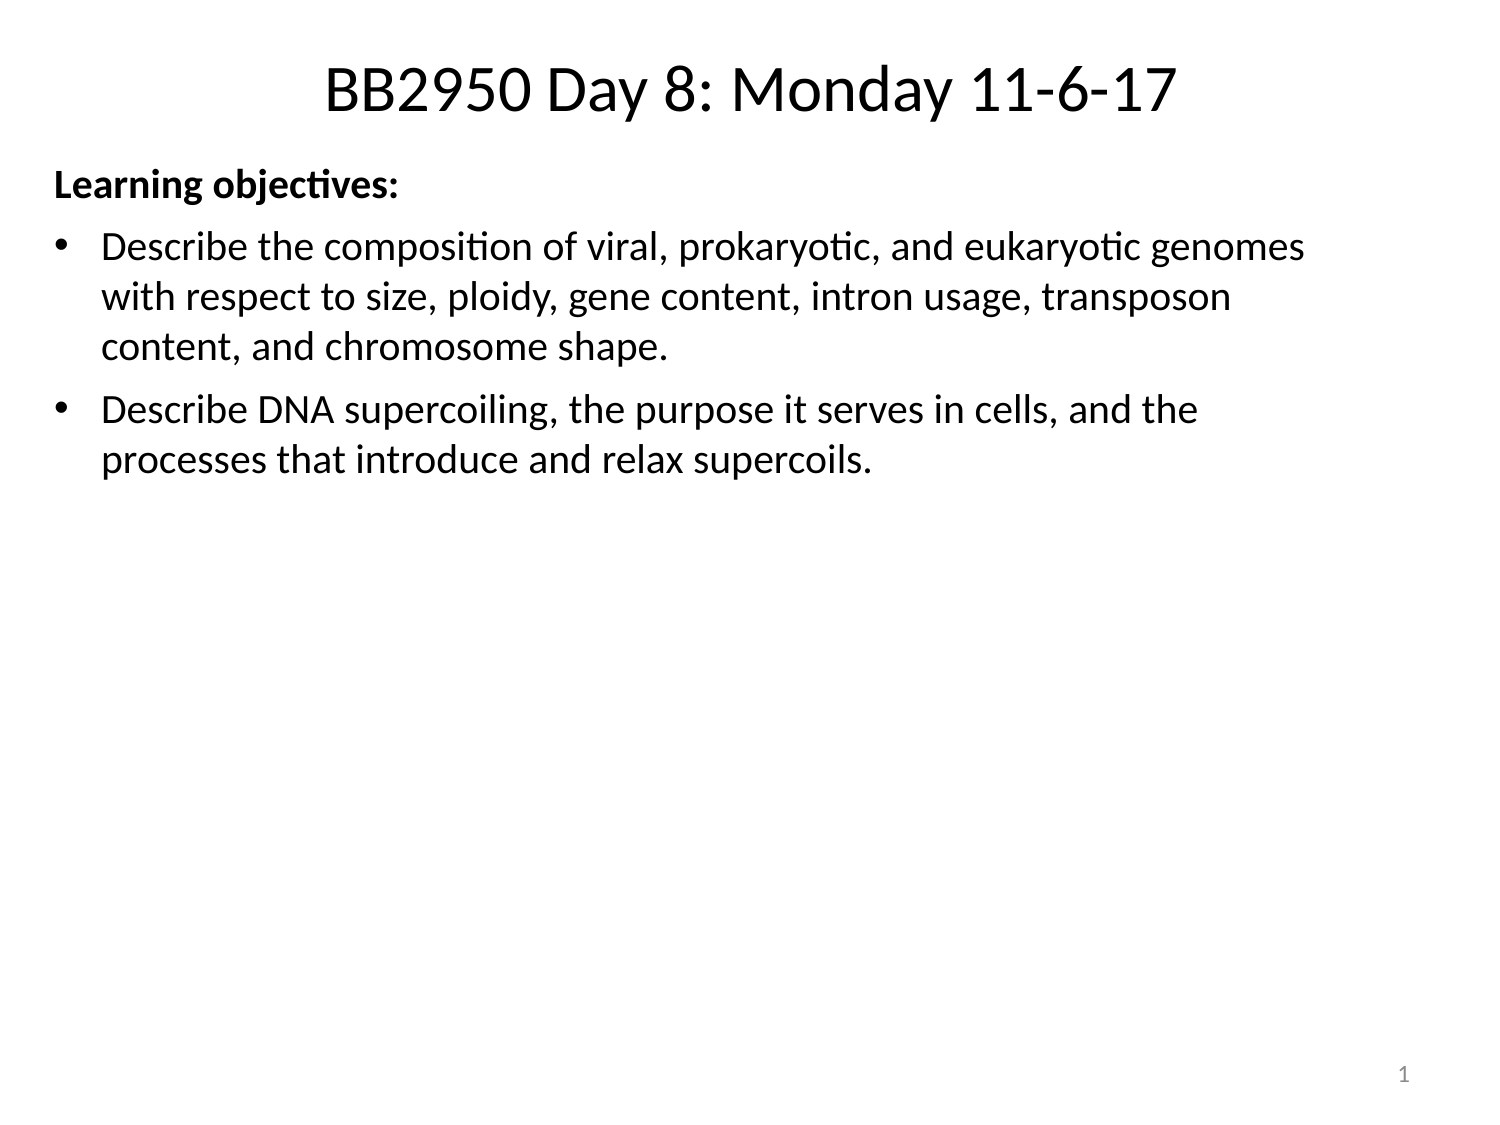

BB2950 Day 8: Monday 11-6-17
Learning objectives:
Describe the composition of viral, prokaryotic, and eukaryotic genomes with respect to size, ploidy, gene content, intron usage, transposon content, and chromosome shape.
Describe DNA supercoiling, the purpose it serves in cells, and the processes that introduce and relax supercoils.
1